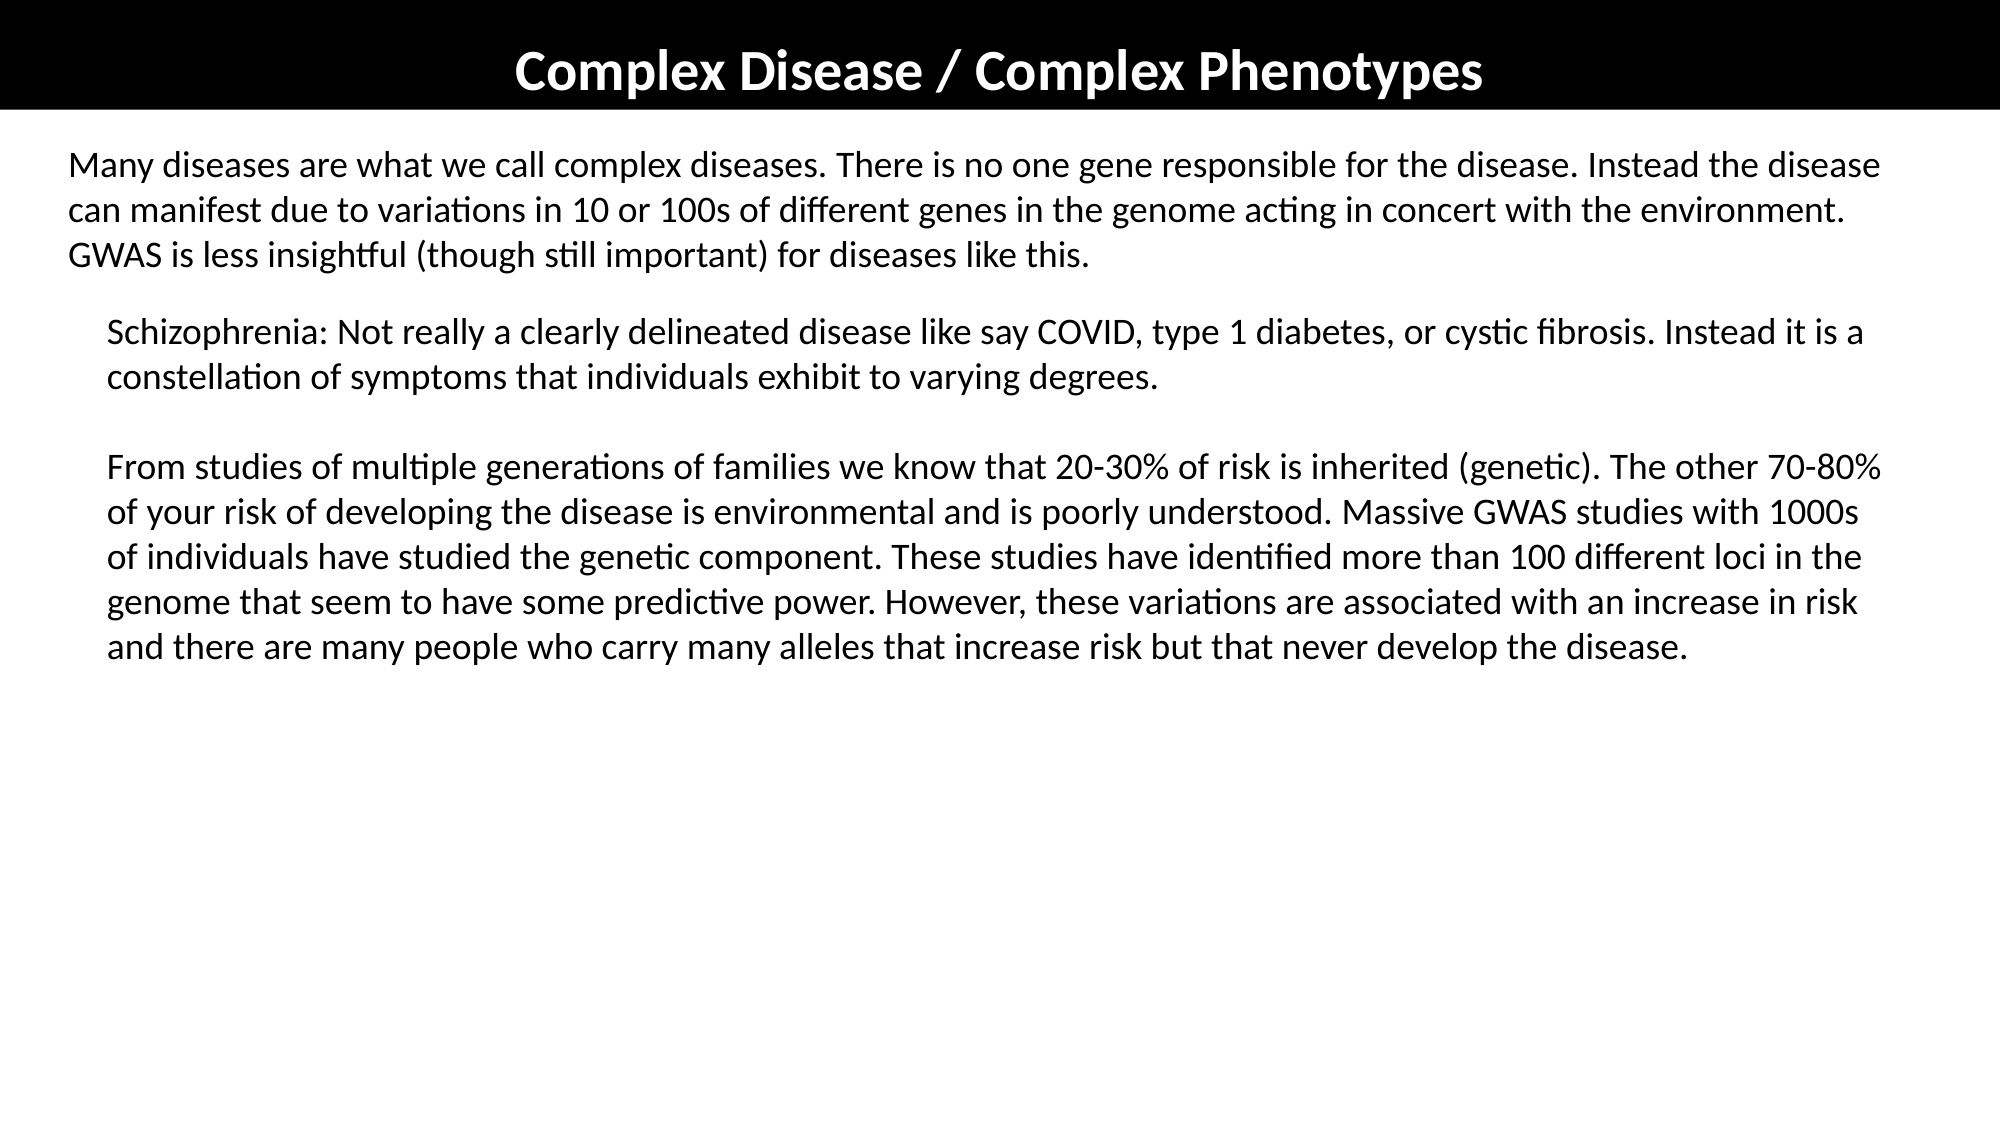

Complex Disease / Complex Phenotypes
Many diseases are what we call complex diseases. There is no one gene responsible for the disease. Instead the disease can manifest due to variations in 10 or 100s of different genes in the genome acting in concert with the environment. GWAS is less insightful (though still important) for diseases like this.
Schizophrenia: Not really a clearly delineated disease like say COVID, type 1 diabetes, or cystic fibrosis. Instead it is a constellation of symptoms that individuals exhibit to varying degrees.

From studies of multiple generations of families we know that 20-30% of risk is inherited (genetic). The other 70-80% of your risk of developing the disease is environmental and is poorly understood. Massive GWAS studies with 1000s of individuals have studied the genetic component. These studies have identified more than 100 different loci in the genome that seem to have some predictive power. However, these variations are associated with an increase in risk and there are many people who carry many alleles that increase risk but that never develop the disease.